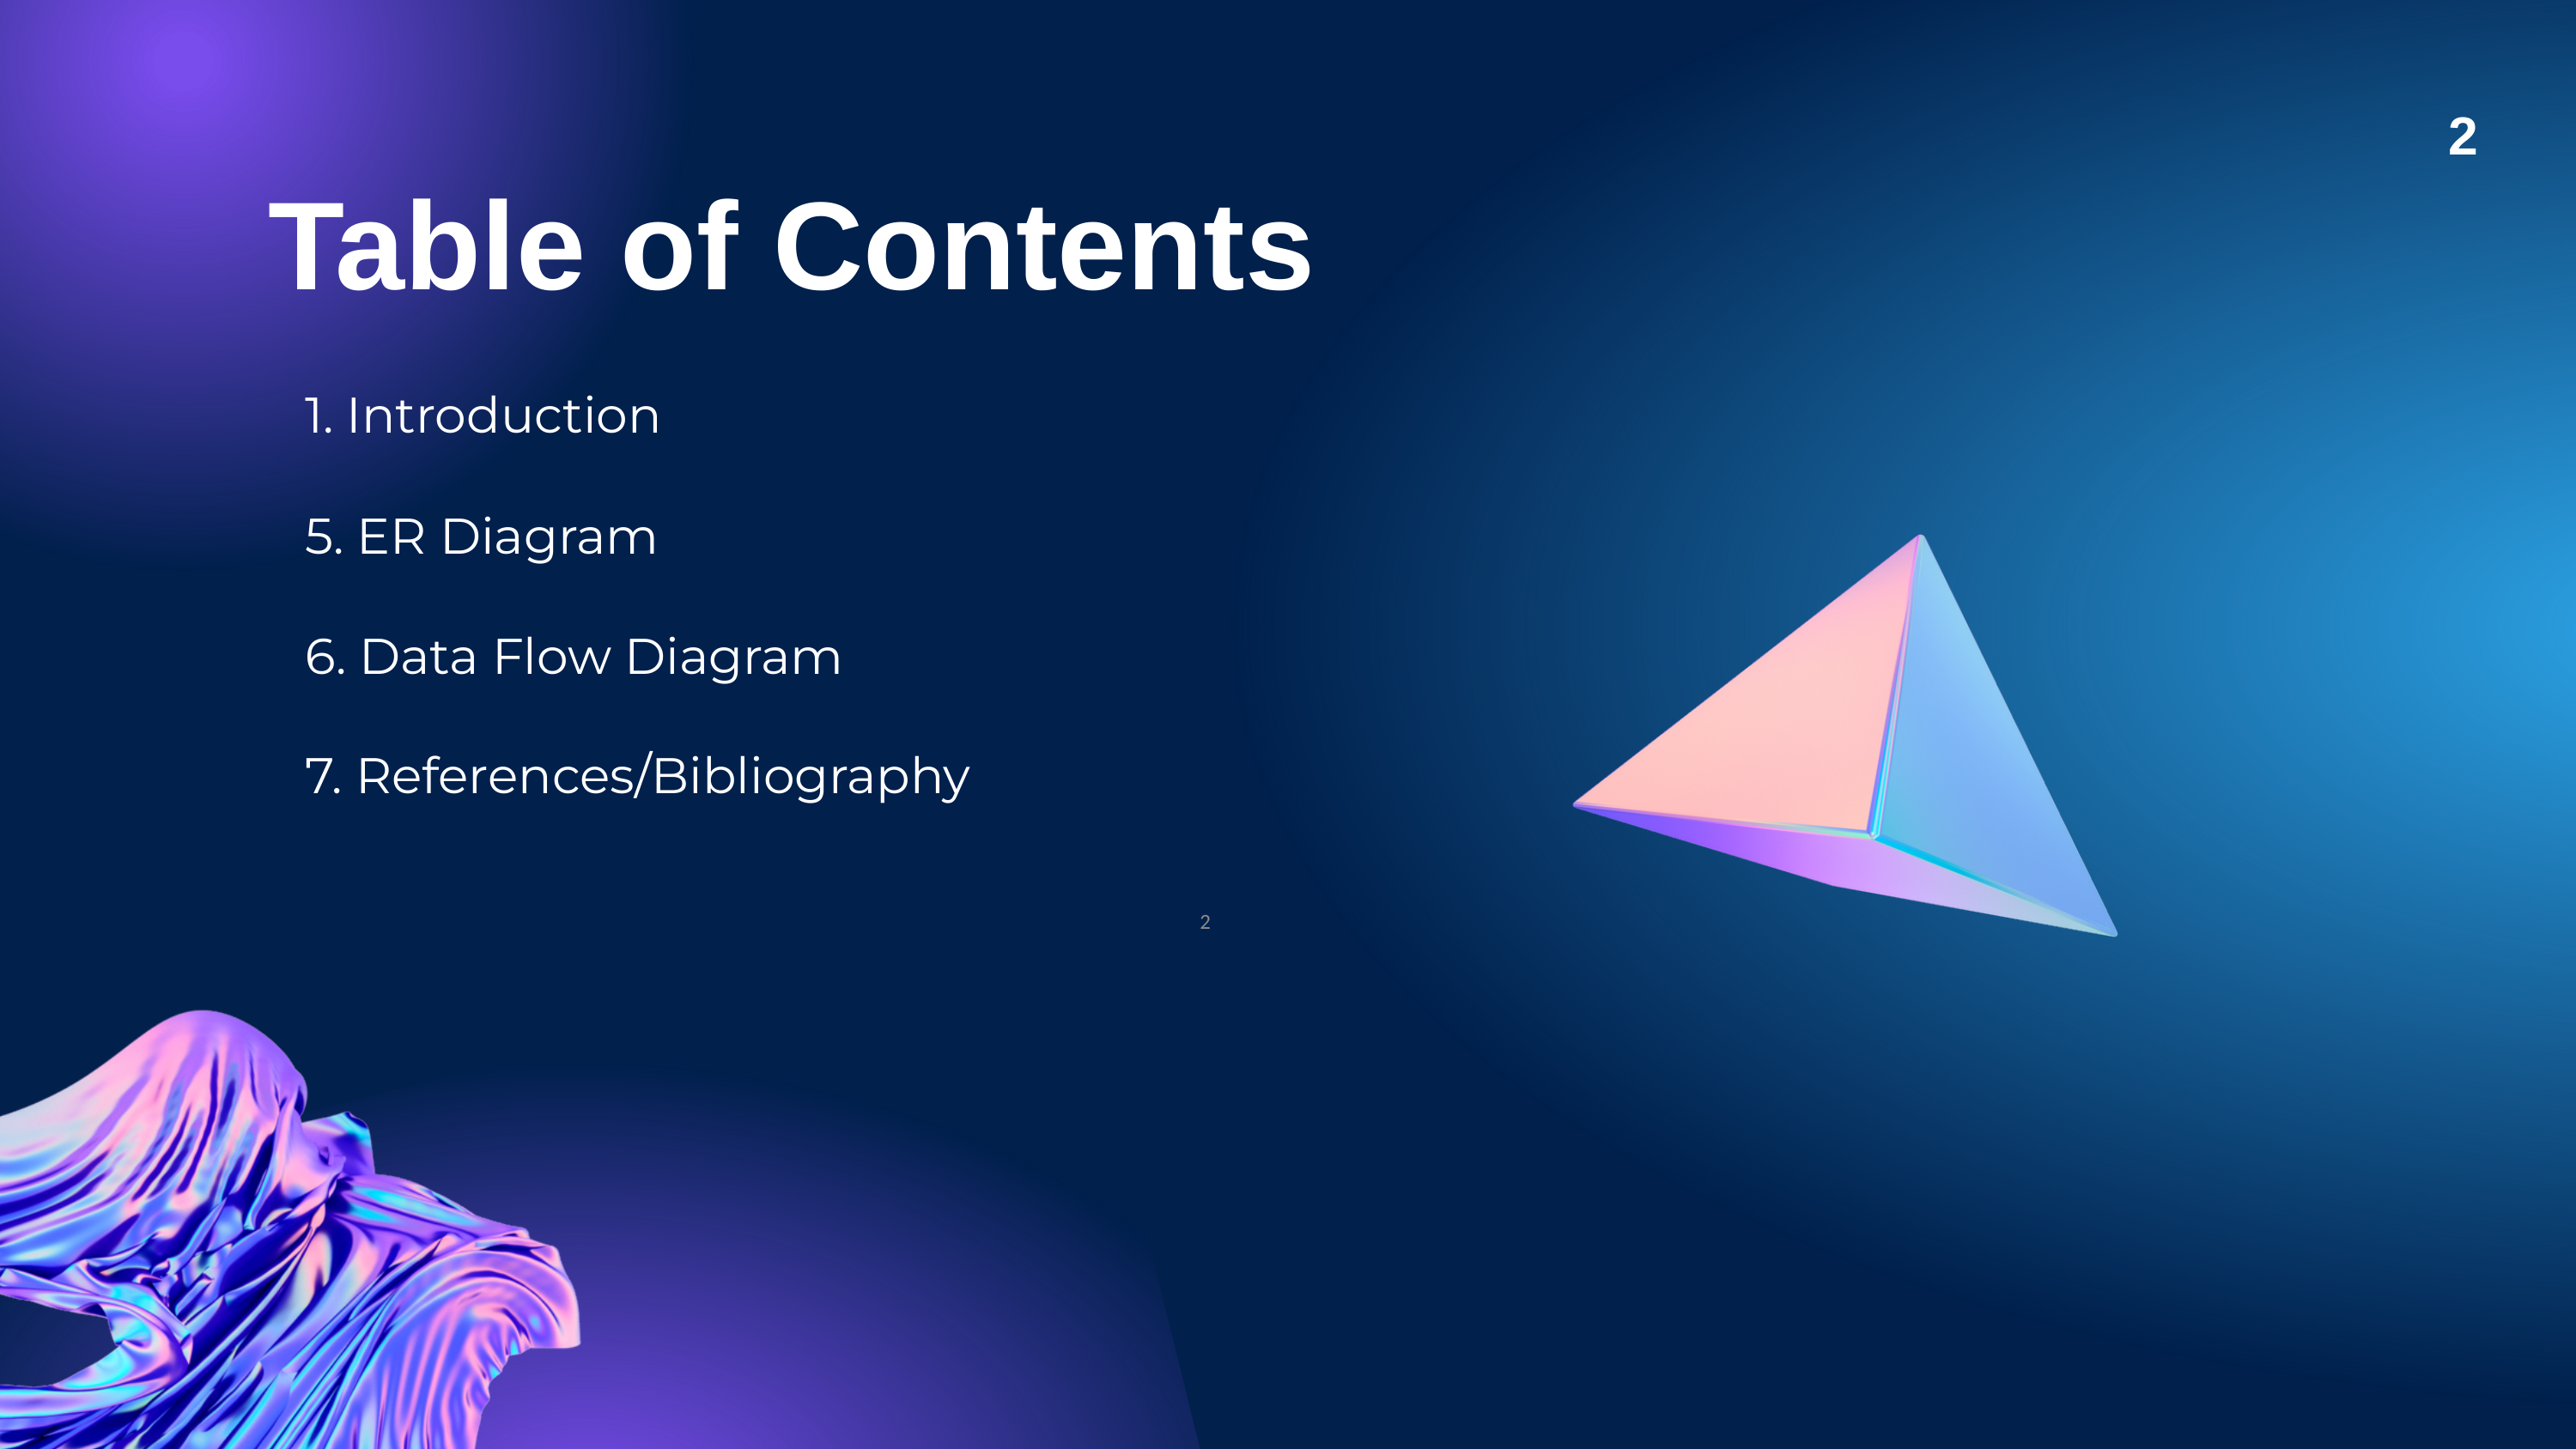

2

Table of Contents
1. Introduction

5. ER Diagram

6. Data Flow Diagram

7. References/Bibliography

2